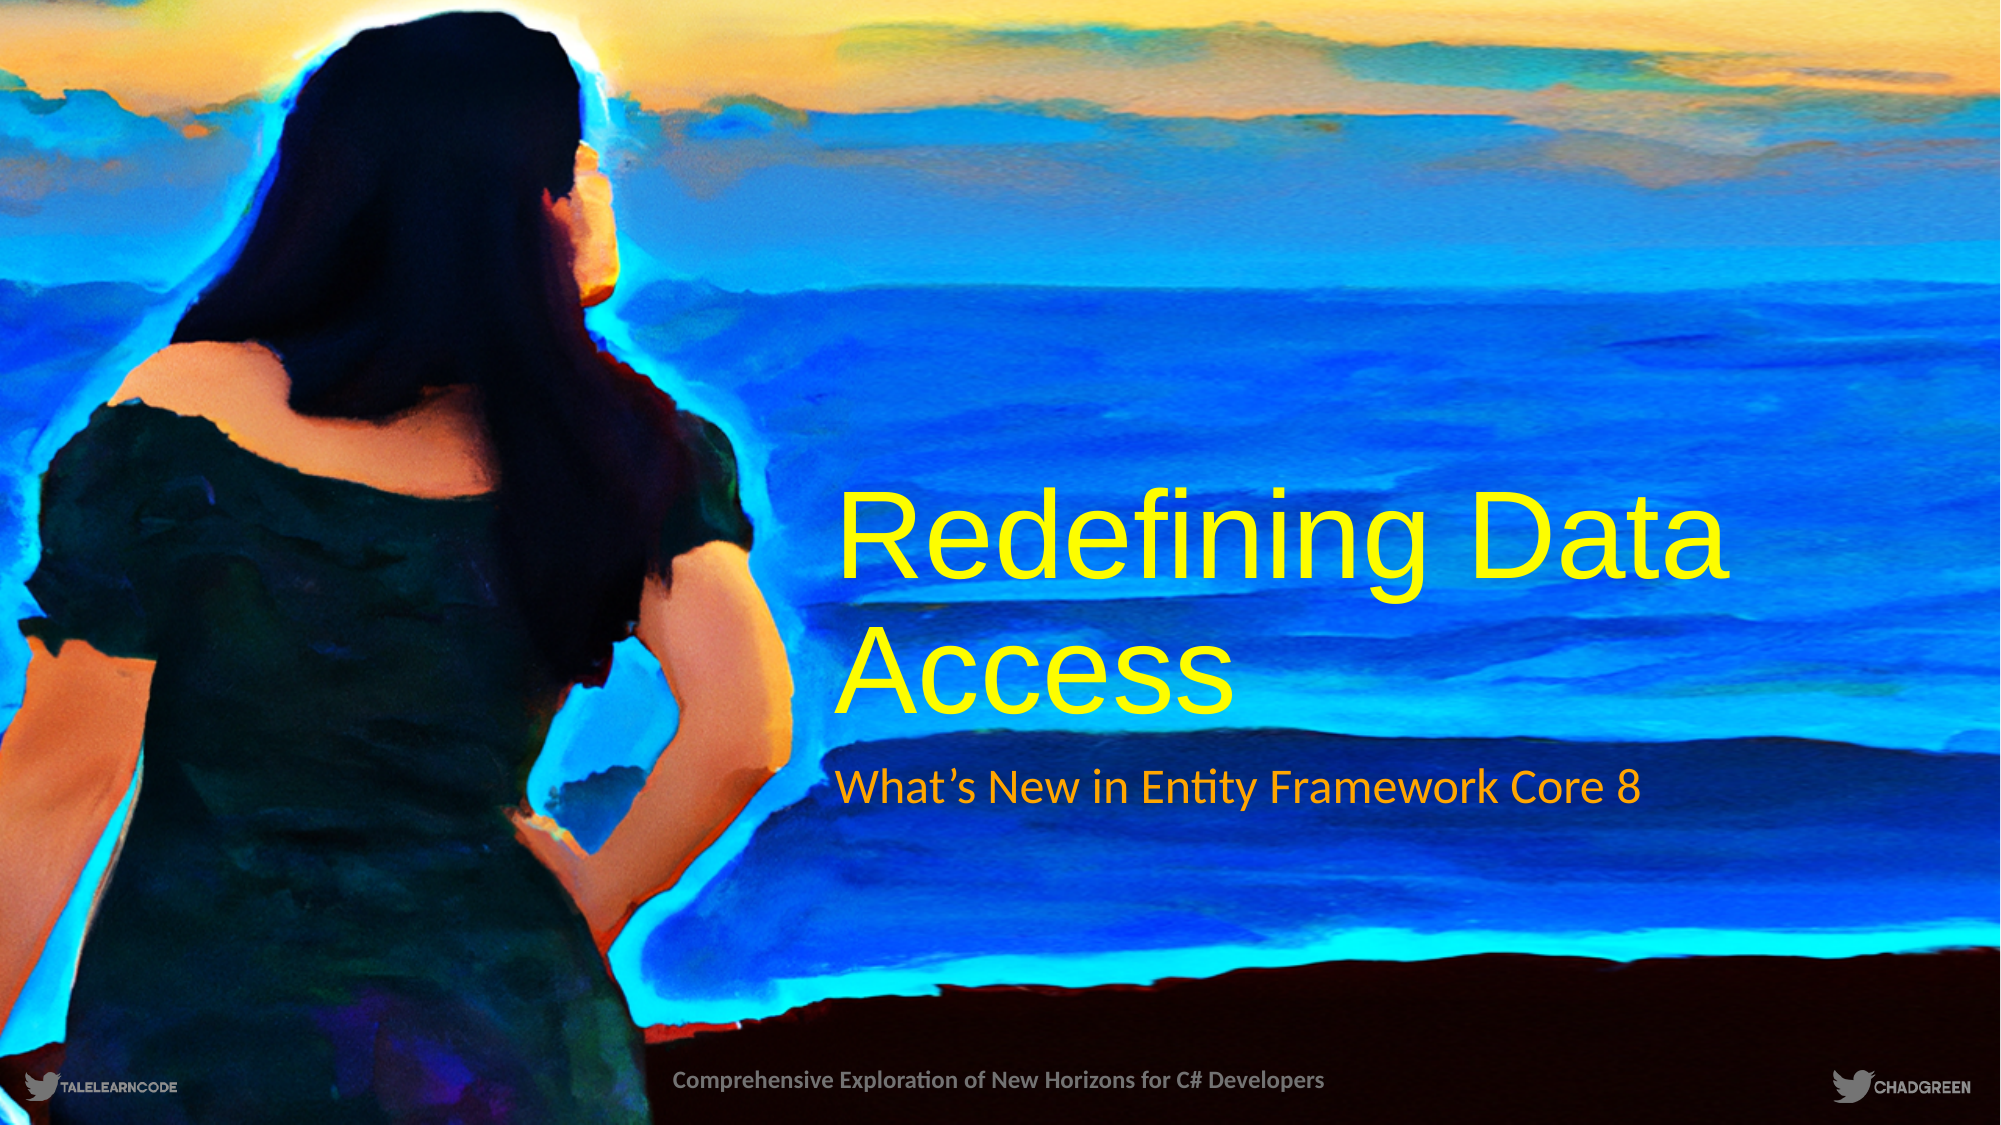

# Redefining Data Access
What’s New in Entity Framework Core 8